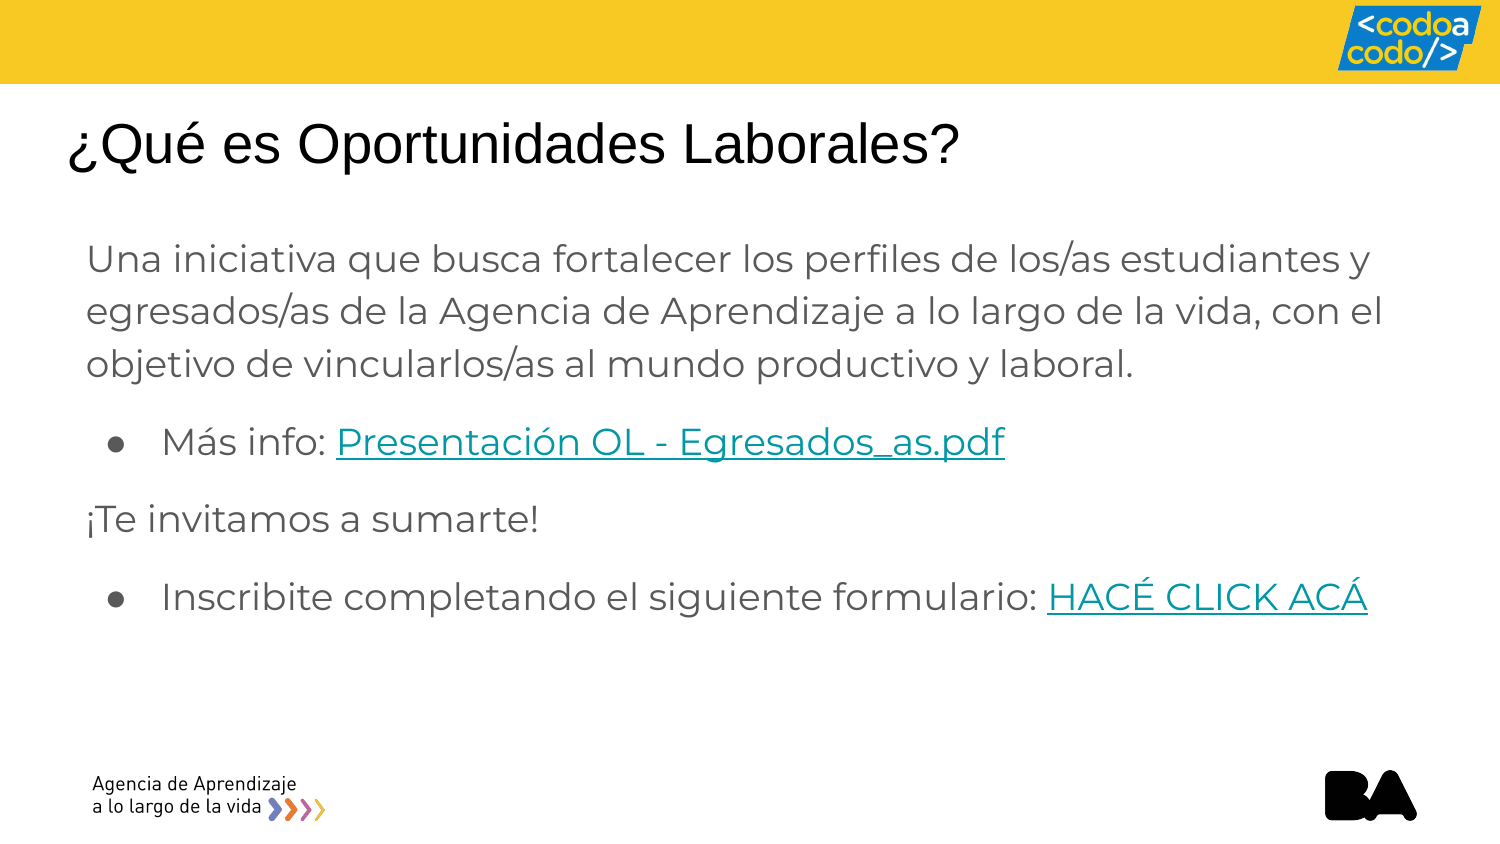

# ¿Qué es Oportunidades Laborales?
Una iniciativa que busca fortalecer los perfiles de los/as estudiantes y egresados/as de la Agencia de Aprendizaje a lo largo de la vida, con el objetivo de vincularlos/as al mundo productivo y laboral.
Más info: Presentación OL - Egresados_as.pdf
¡Te invitamos a sumarte!
Inscribite completando el siguiente formulario: HACÉ CLICK ACÁ